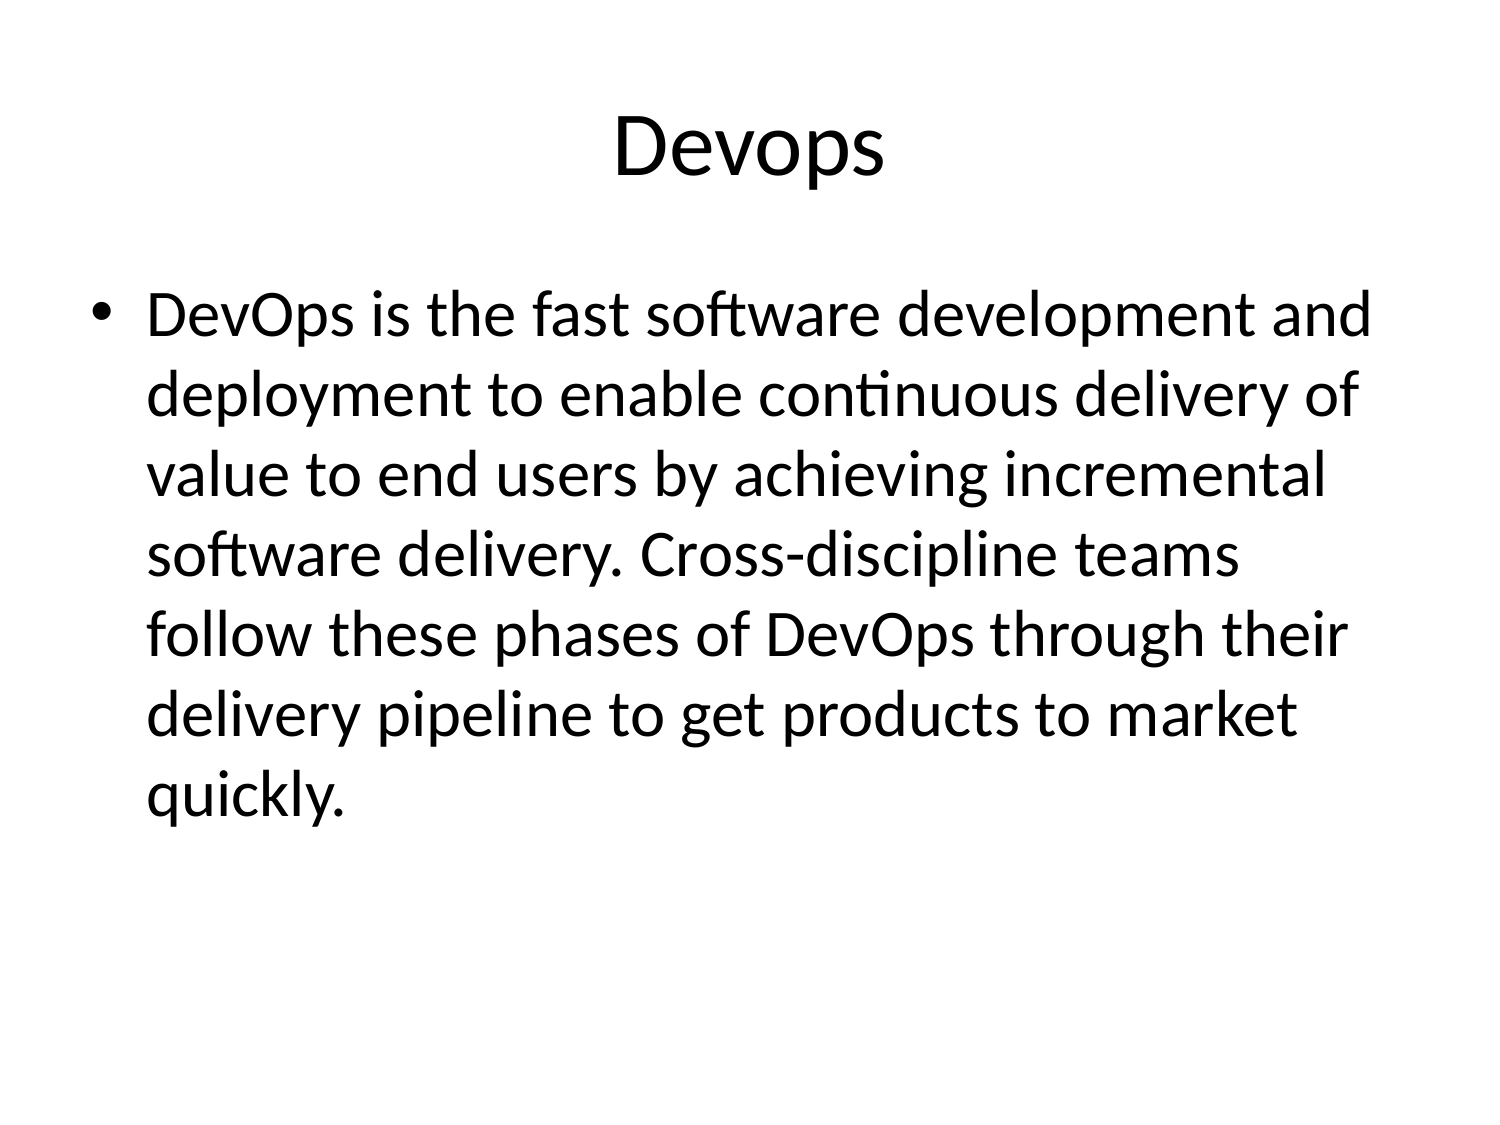

# Devops
DevOps is the fast software development and deployment to enable continuous delivery of value to end users by achieving incremental software delivery. Cross-discipline teams follow these phases of DevOps through their delivery pipeline to get products to market quickly.